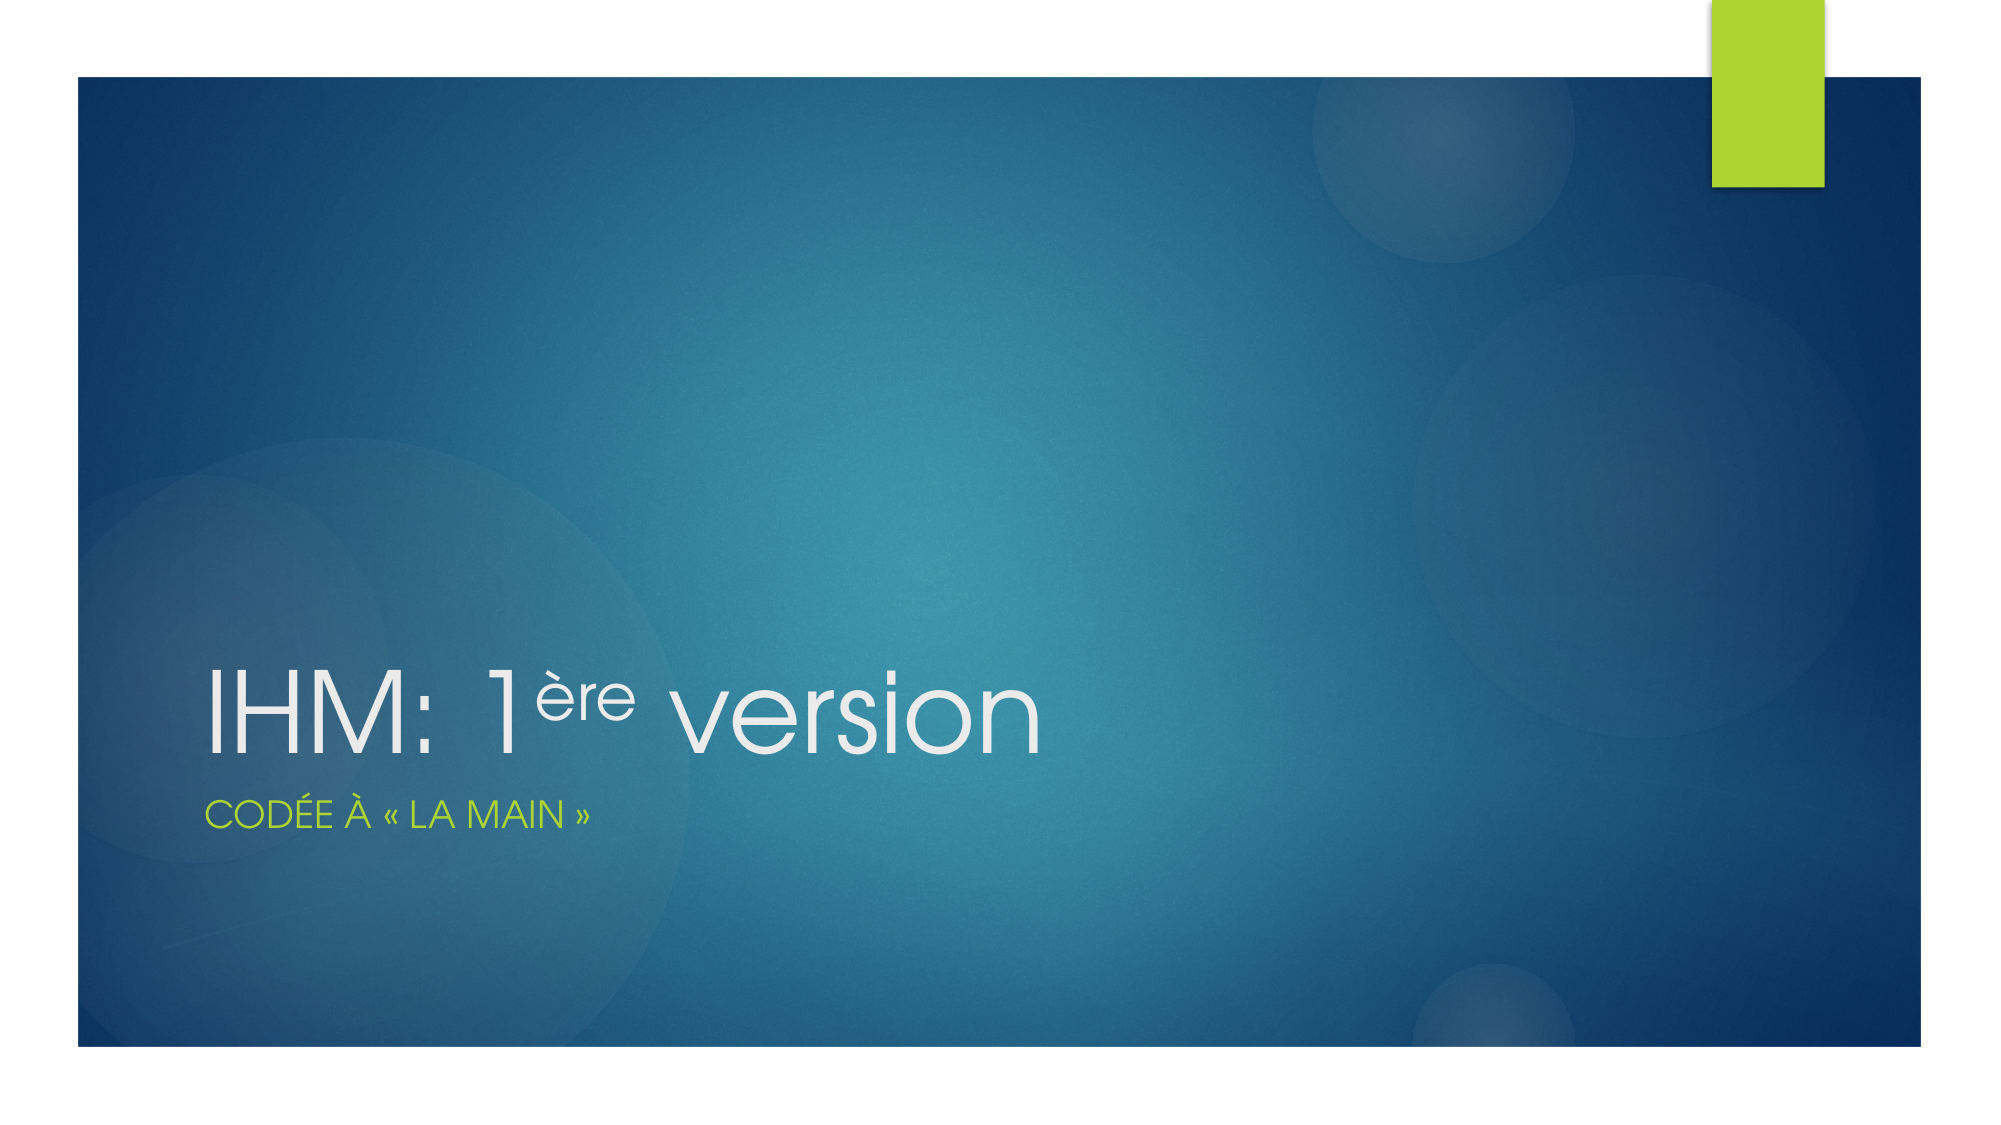

# IHM: 1ère version
Codée à « la main »